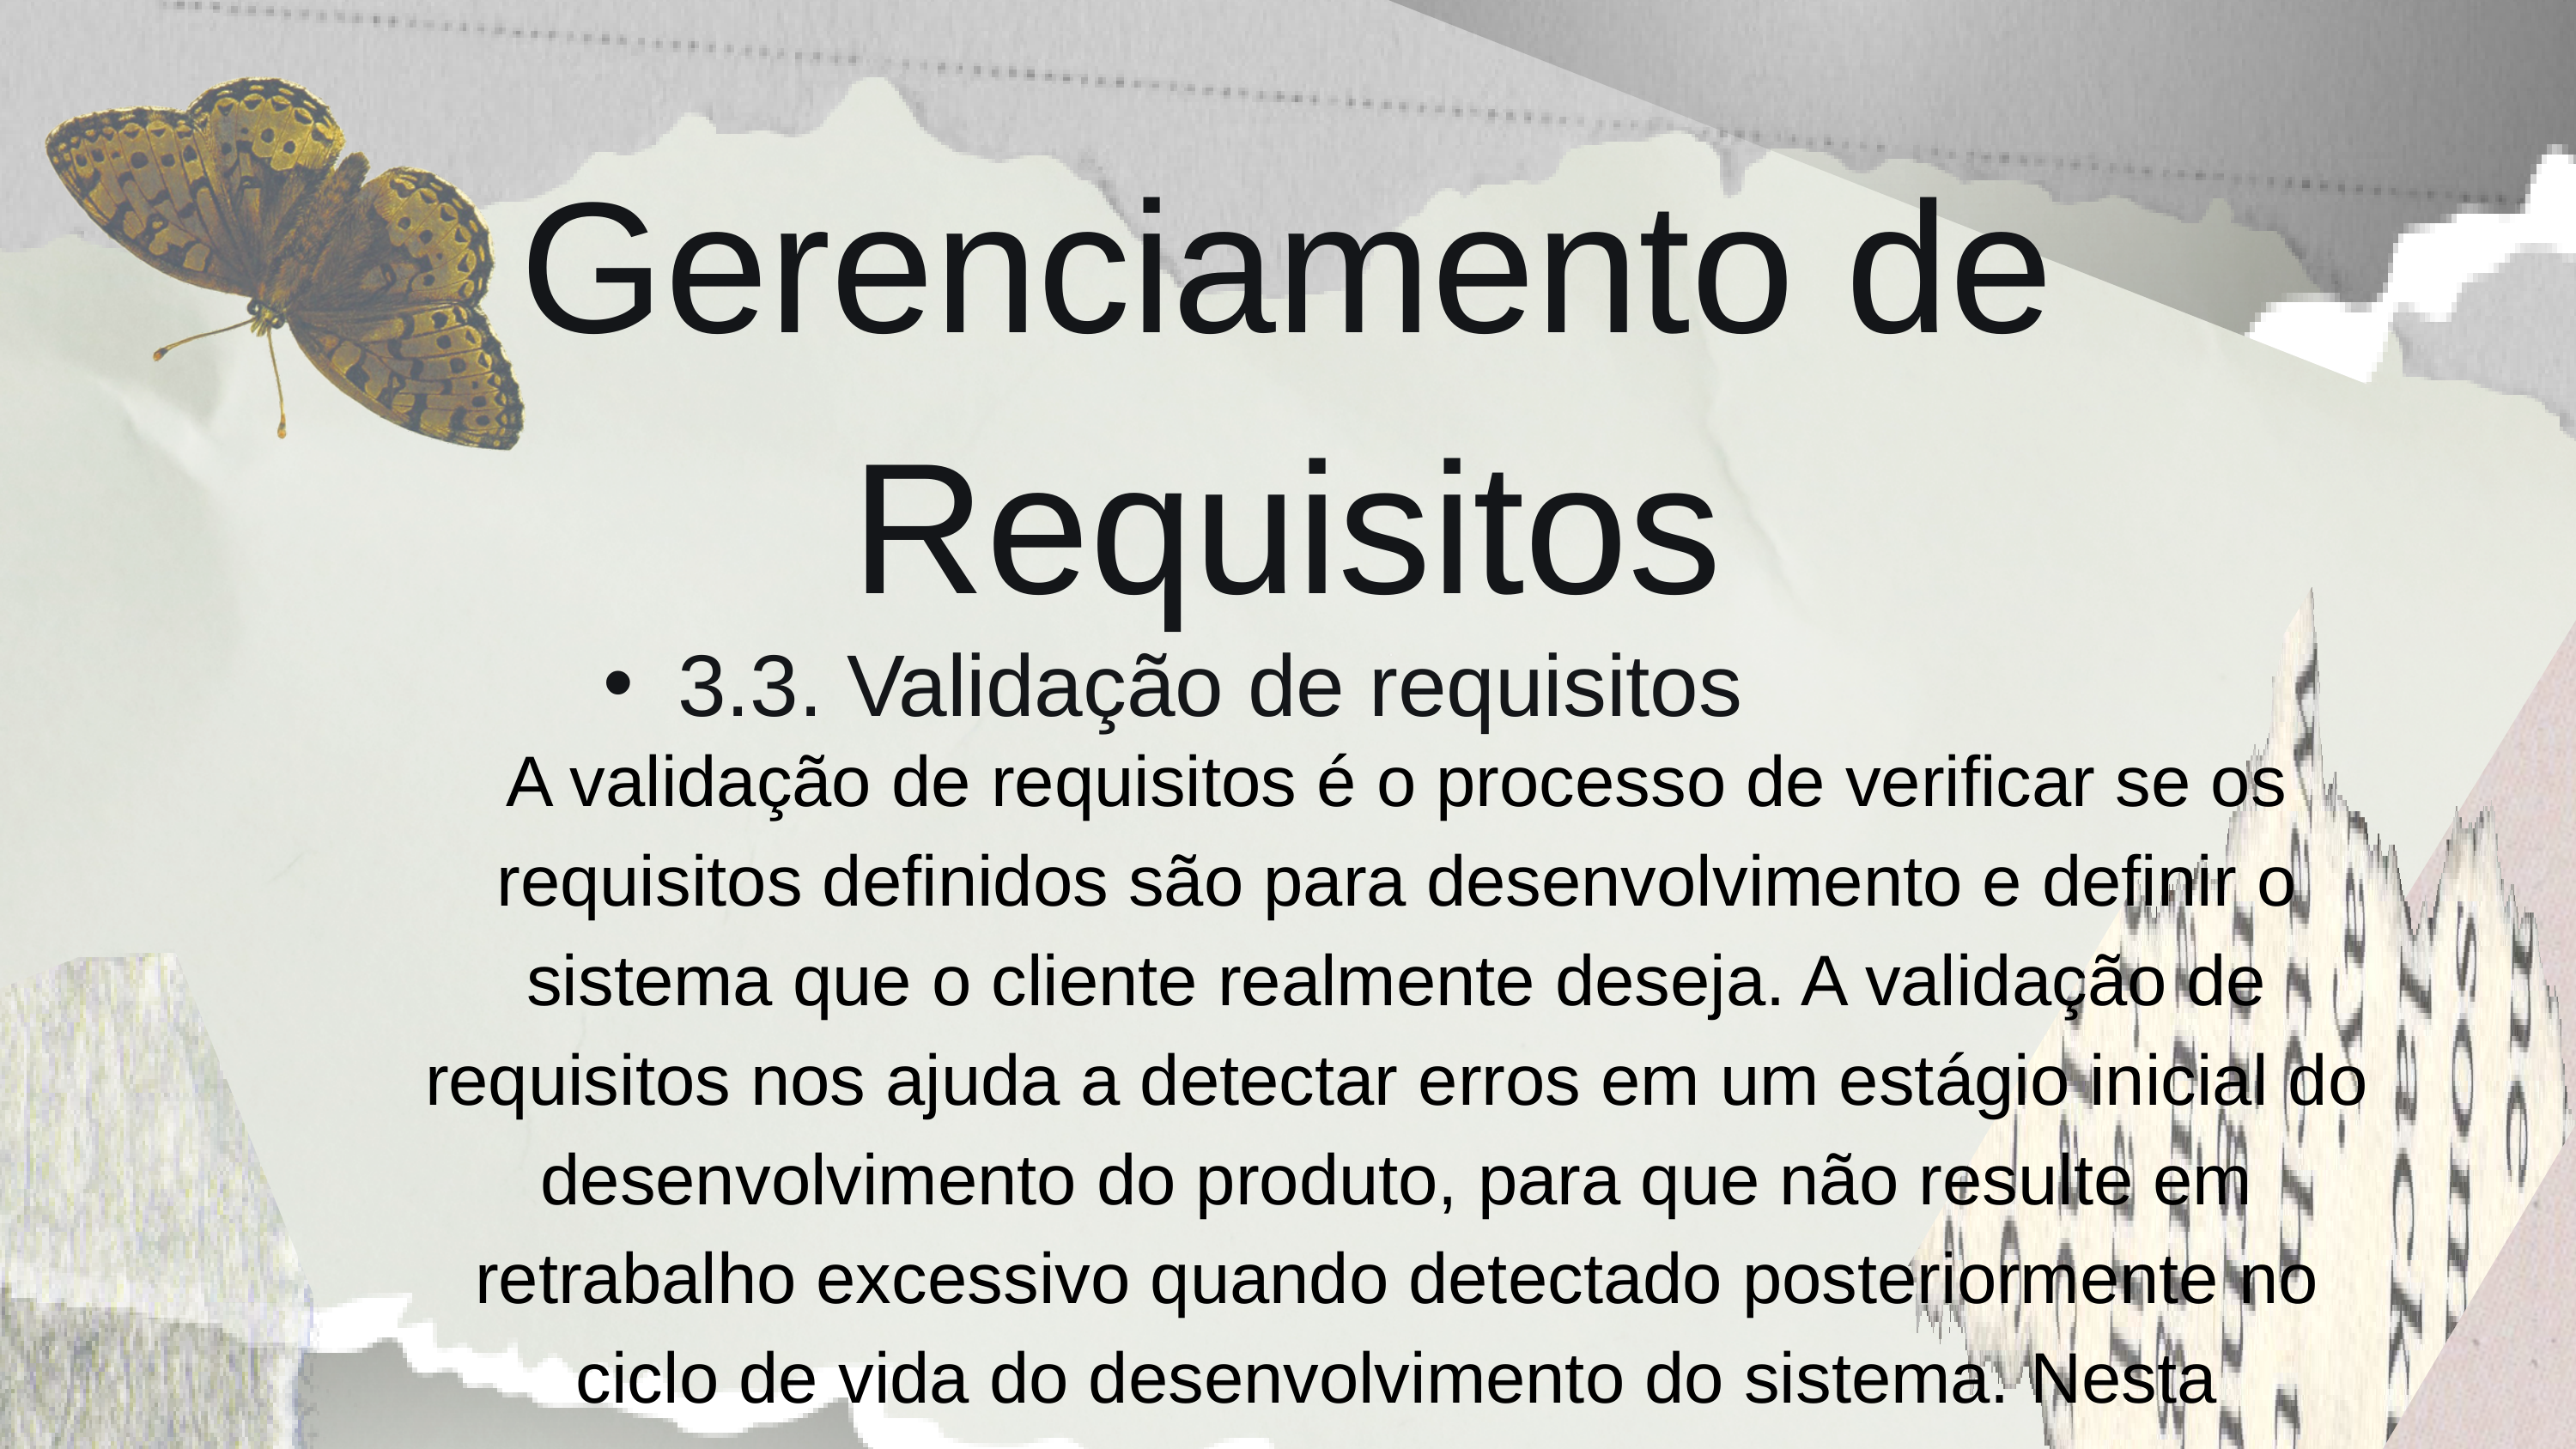

Gerenciamento de Requisitos
3.3. Validação de requisitos
A validação de requisitos é o processo de verificar se os requisitos definidos são para desenvolvimento e definir o sistema que o cliente realmente deseja. A validação de requisitos nos ajuda a detectar erros em um estágio inicial do desenvolvimento do produto, para que não resulte em retrabalho excessivo quando detectado posteriormente no ciclo de vida do desenvolvimento do sistema. Nesta postagem do blog, veremos o que é validação de requisitos, seu processo e várias ferramentas usadas para validação de requisitos.